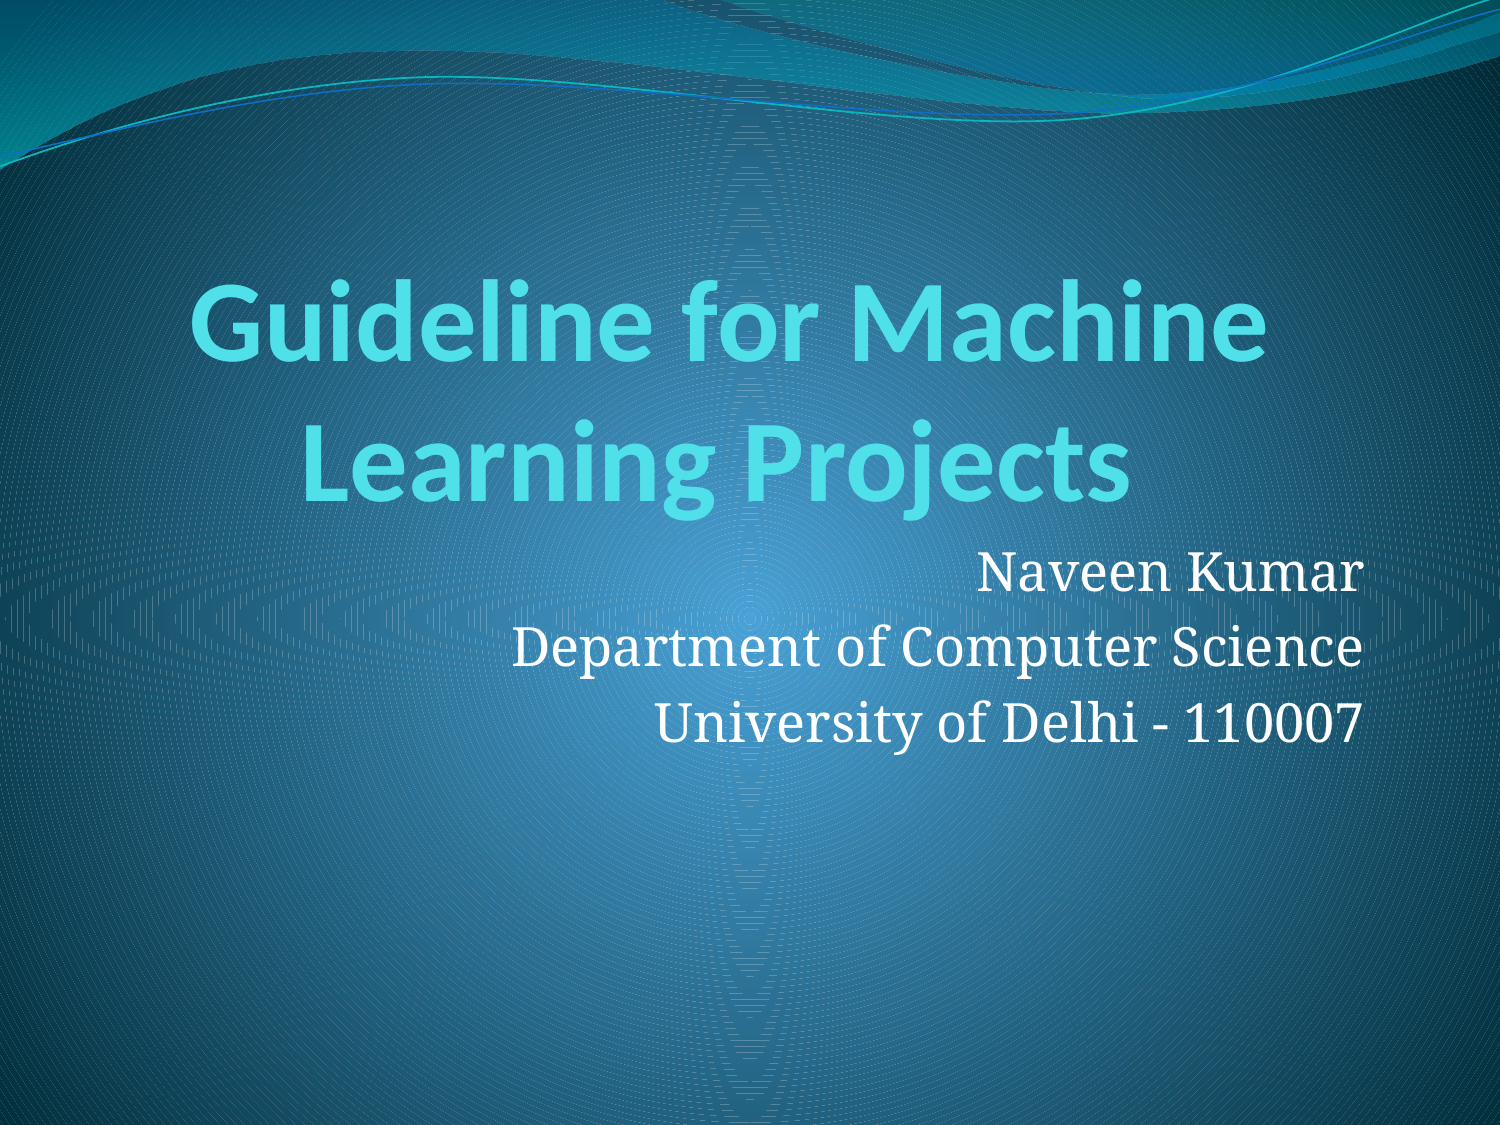

# Guideline for Machine Learning Projects
Naveen Kumar
Department of Computer Science
University of Delhi - 110007